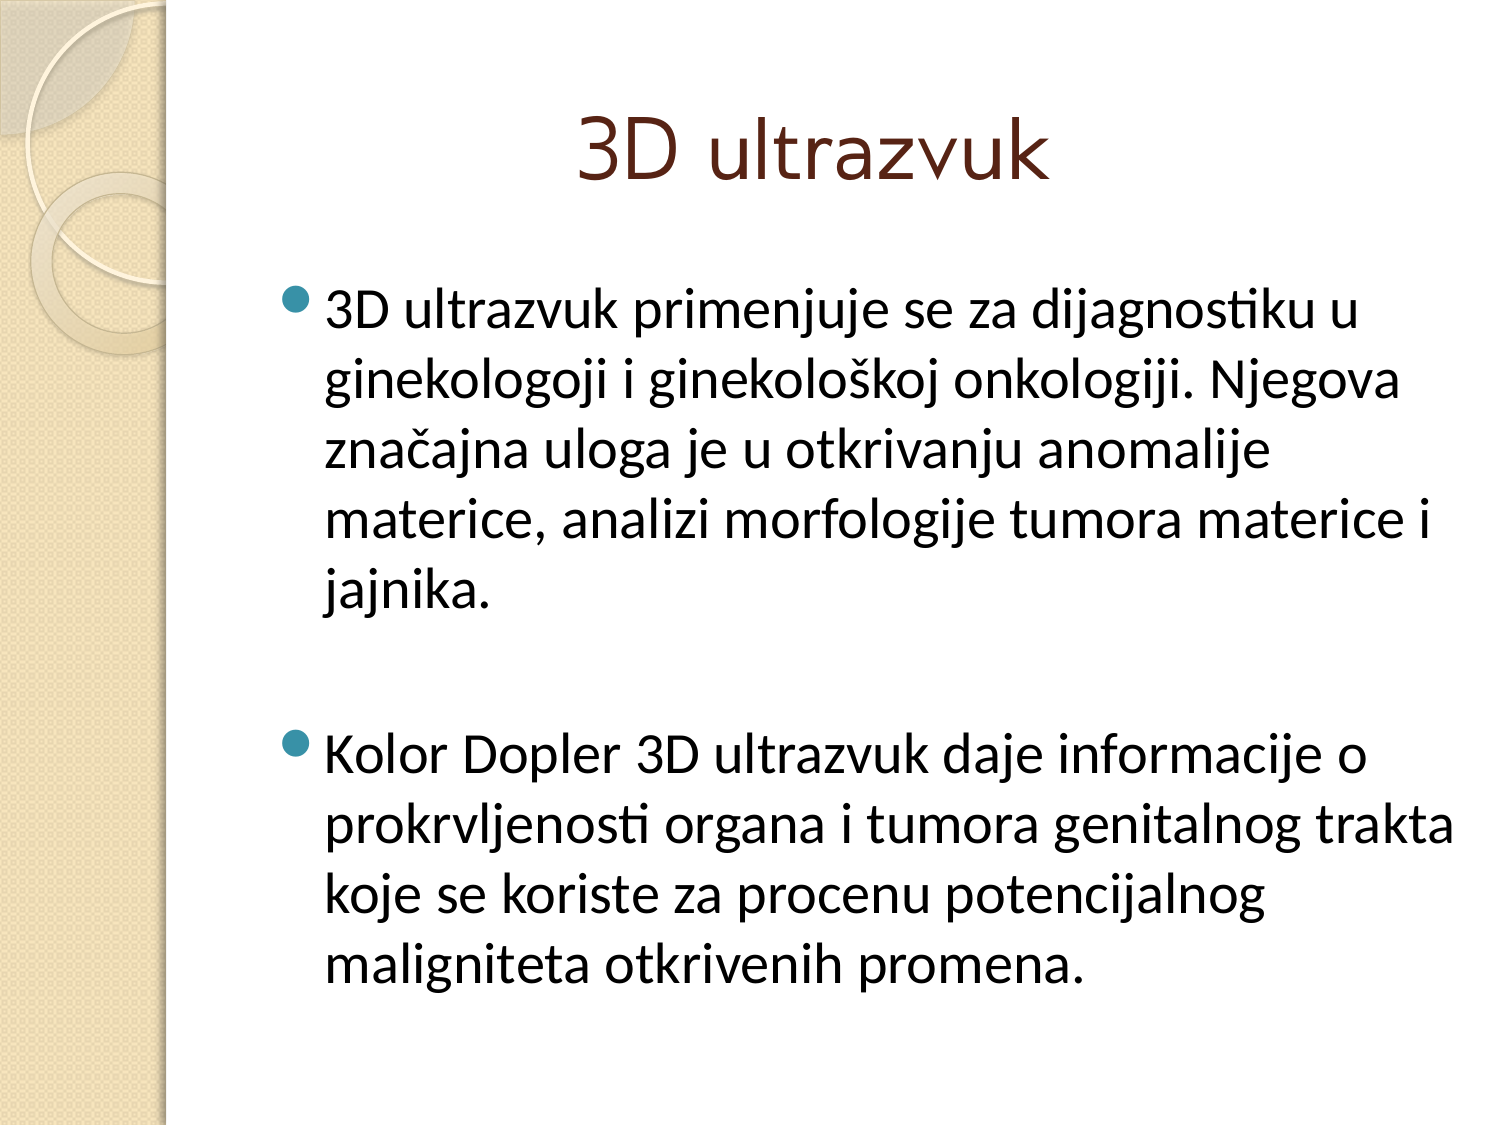

# 3D ultrazvuk
3D ultrazvuk primenjuje se za dijagnostiku u ginekologoji i ginekološkoj onkologiji. Njegova značajna uloga je u otkrivanju anomalije materice, analizi morfologije tumora materice i jajnika.

Kolor Dopler 3D ultrazvuk daje informacije o prokrvljenosti organa i tumora genitalnog trakta koje se koriste za procenu potencijalnog maligniteta otkrivenih promena.